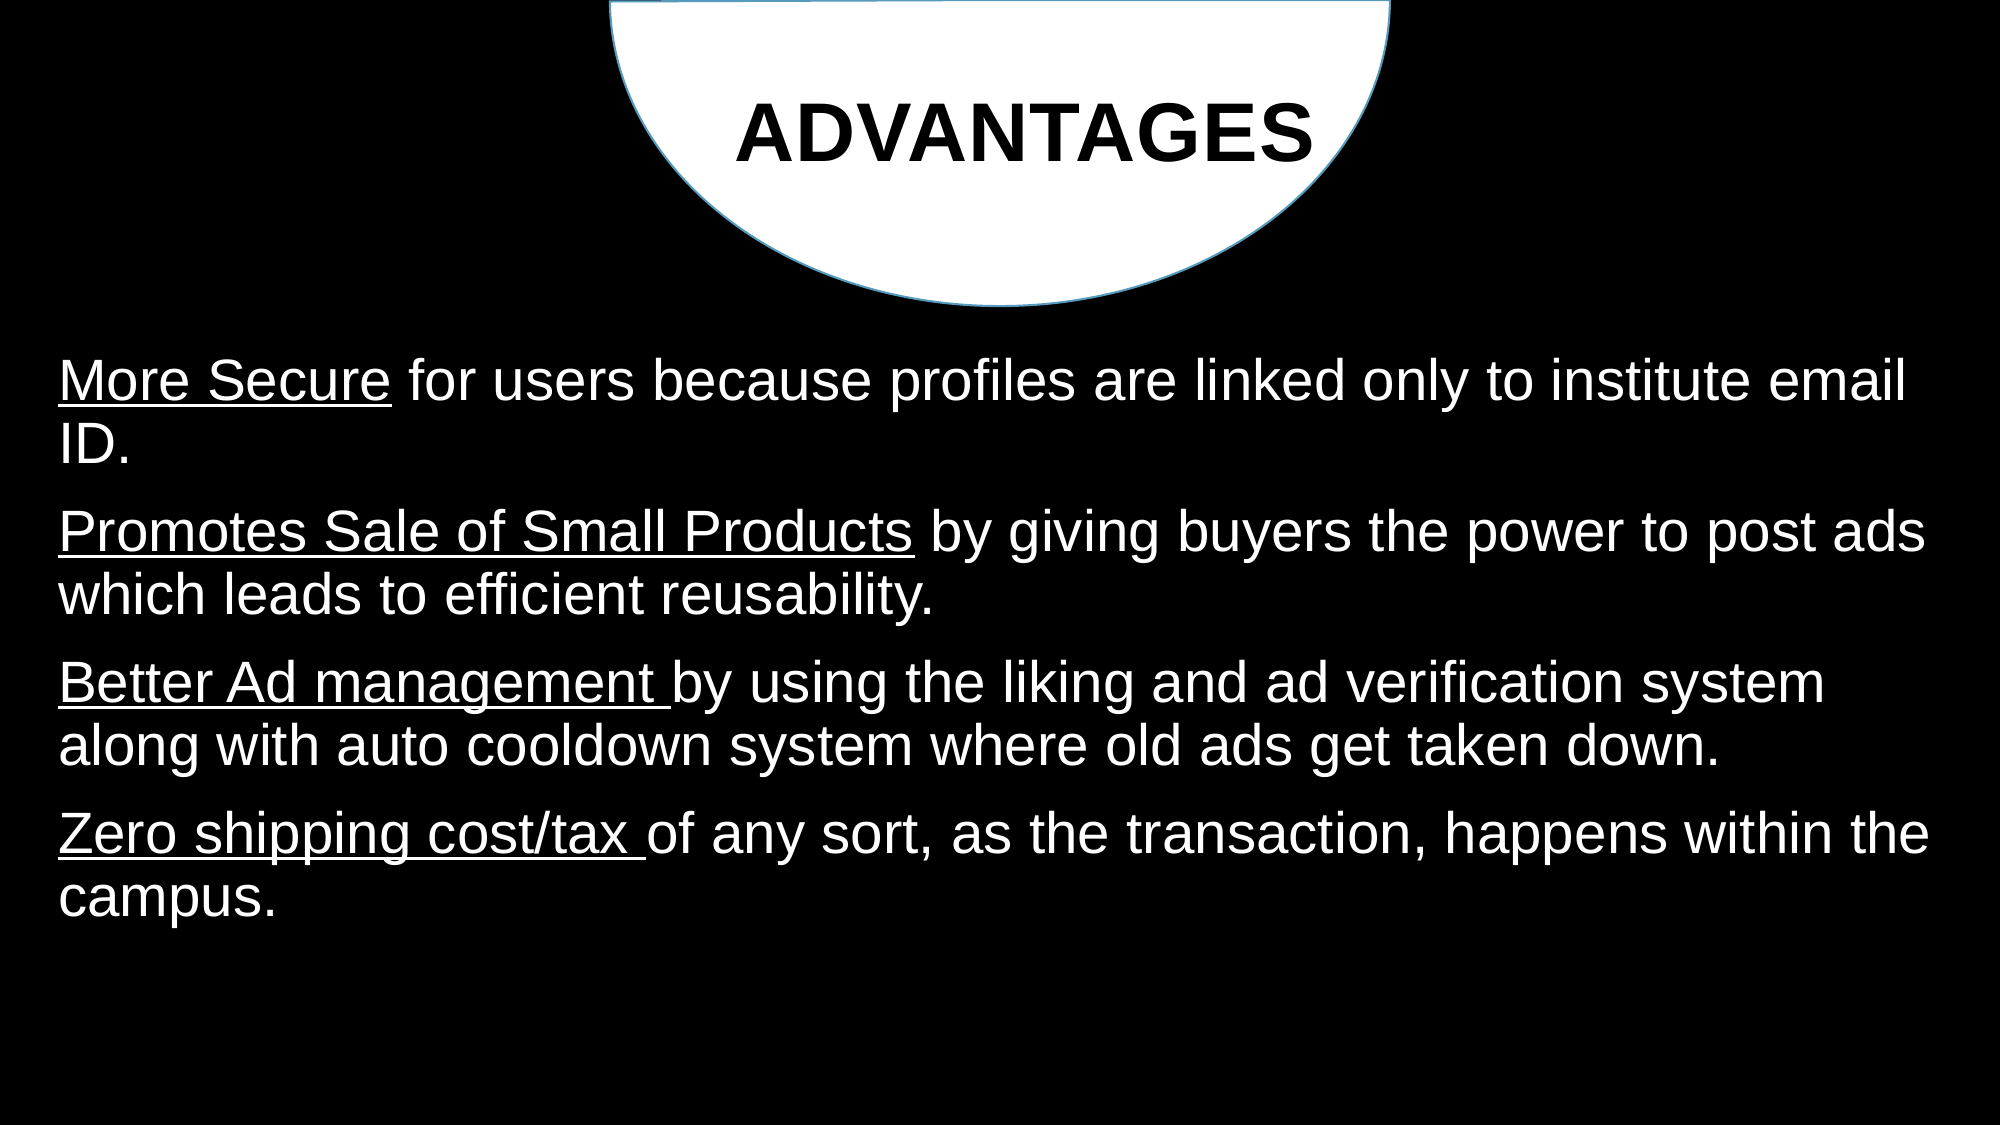

# ADVANTAGES
More Secure for users because profiles are linked only to institute email ID.
Promotes Sale of Small Products by giving buyers the power to post ads which leads to efficient reusability.
Better Ad management by using the liking and ad verification system along with auto cooldown system where old ads get taken down.
Zero shipping cost/tax of any sort, as the transaction, happens within the campus.